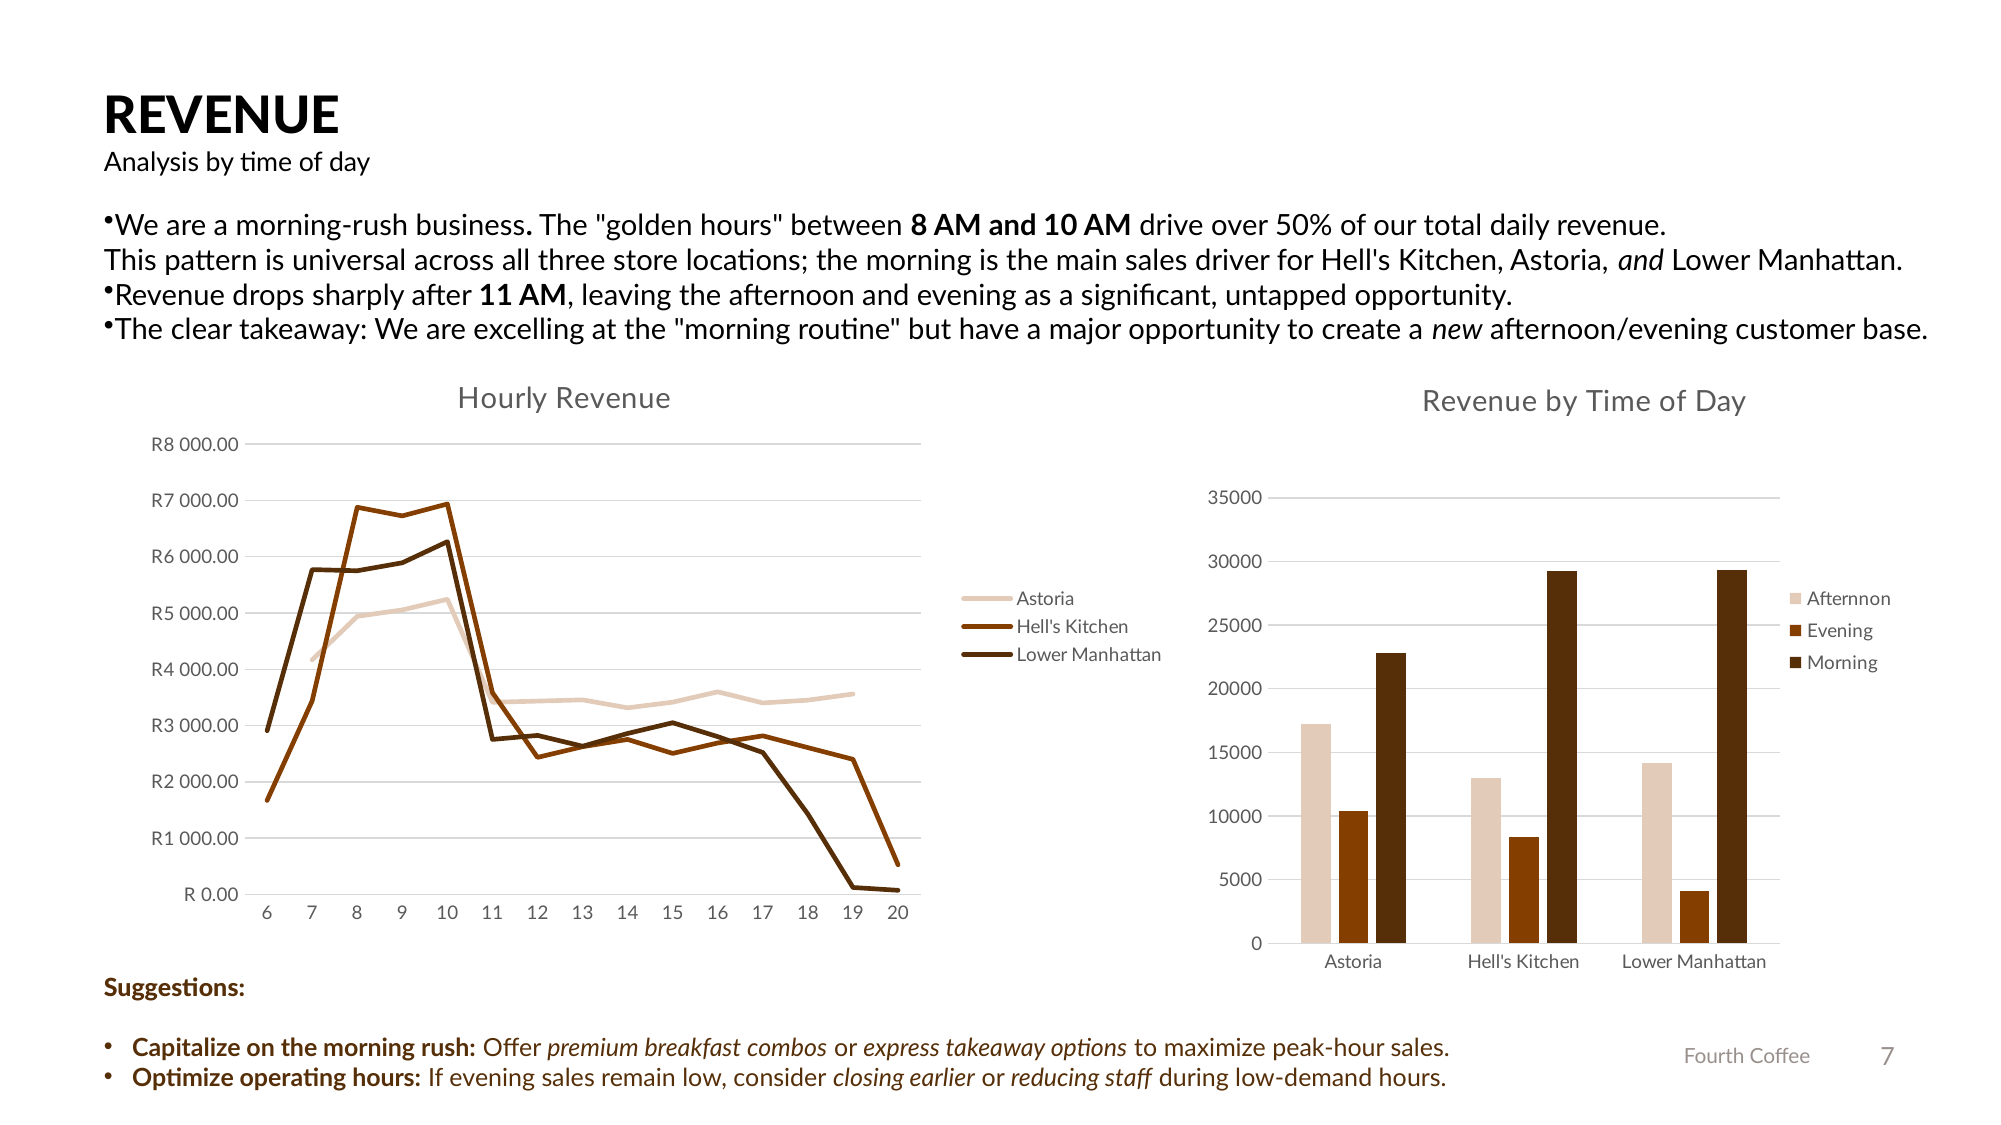

# Revenue Analysis by time of day

We are a morning-rush business. The "golden hours" between 8 AM and 10 AM drive over 50% of our total daily revenue.
This pattern is universal across all three store locations; the morning is the main sales driver for Hell's Kitchen, Astoria, and Lower Manhattan.
Revenue drops sharply after 11 AM, leaving the afternoon and evening as a significant, untapped opportunity.
The clear takeaway: We are excelling at the "morning routine" but have a major opportunity to create a new afternoon/evening customer base.

### Chart: Hourly Revenue

| Category | Astoria | Hell's Kitchen | Lower Manhattan |
|---|---|---|---|
| 6 | None | 1671.0 | 2909.0 |
| 7 | 4167.0 | 3439.0 | 5770.0 |
| 8 | 4940.0 | 6877.0 | 5749.0 |
| 9 | 5054.0 | 6723.0 | 5891.0 |
| 10 | 5243.0 | 6935.0 | 6266.0 |
| 11 | 3413.0 | 3584.0 | 2754.0 |
| 12 | 3434.0 | 2435.0 | 2825.0 |
| 13 | 3456.0 | 2625.0 | 2633.0 |
| 14 | 3315.0 | 2754.0 | 2860.0 |
| 15 | 3415.0 | 2505.0 | 3051.0 |
| 16 | 3599.0 | 2691.0 | 2803.0 |
| 17 | 3402.0 | 2818.0 | 2521.0 |
| 18 | 3451.0 | 2608.0 | 1427.0 |
| 19 | 3560.0 | 2401.0 | 125.0 |
| 20 | None | 528.0 | 75.0 |

### Chart: Revenue by Time of Day

| Category | Afternnon | Evening | Morning |
|---|---|---|---|
| Astoria | 17219.0 | 10413.0 | 22817.0 |
| Hell's Kitchen | 13010.0 | 8355.0 | 29229.0 |
| Lower Manhattan | 14172.0 | 4148.0 | 29339.0 |
Suggestions:

Capitalize on the morning rush: Offer premium breakfast combos or express takeaway options to maximize peak-hour sales.
Optimize operating hours: If evening sales remain low, consider closing earlier or reducing staff during low-demand hours.
7
Fourth Coffee